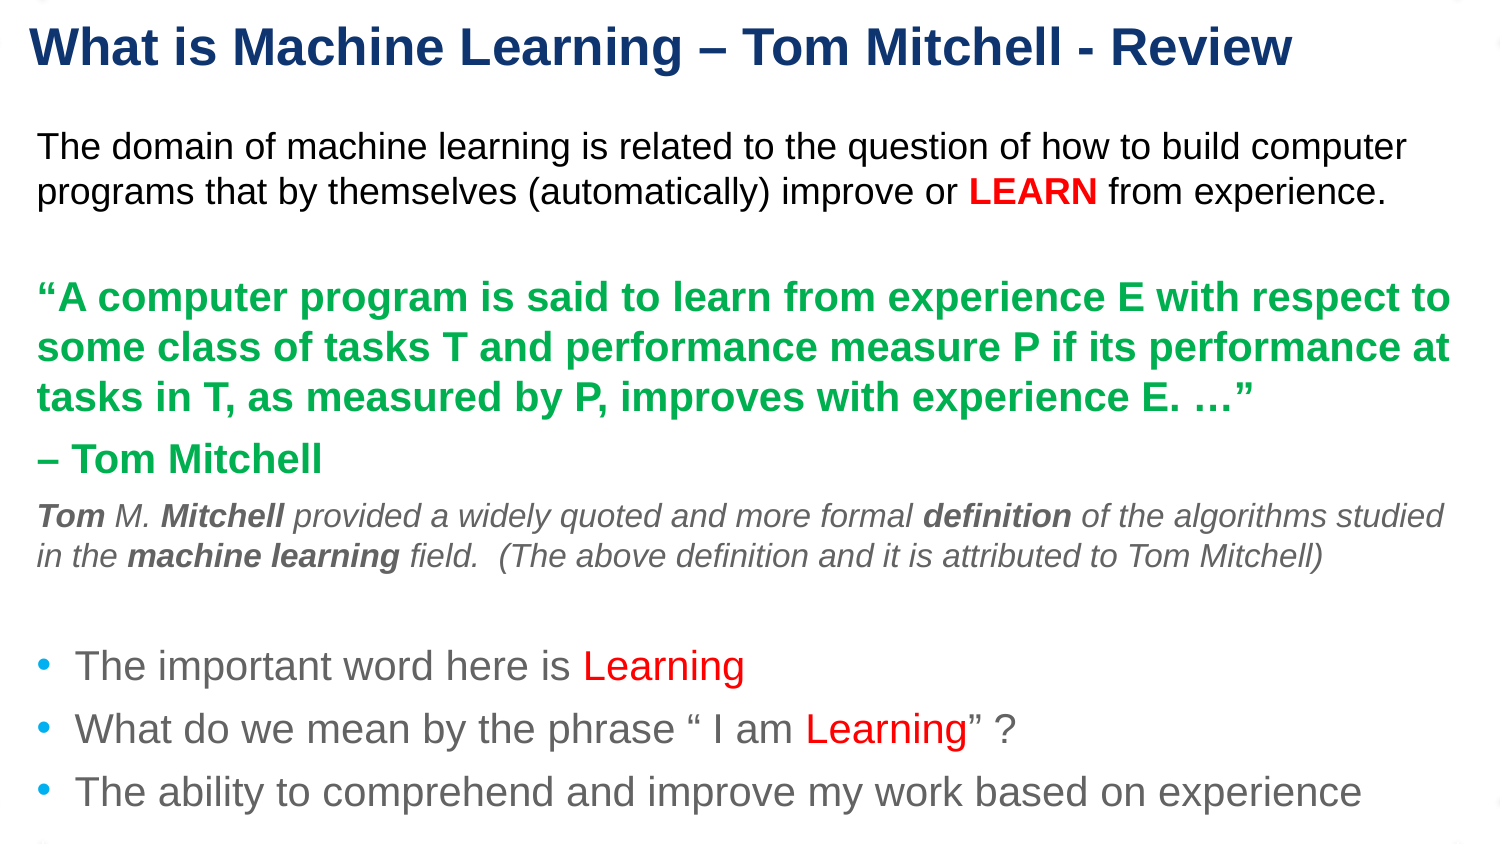

# What is Machine Learning – Tom Mitchell - Review
The domain of machine learning is related to the question of how to build computer  programs that by themselves (automatically) improve or LEARN from experience.

“A computer program is said to learn from experience E with respect to some class of tasks T and performance measure P if its performance at tasks in T, as measured by P, improves with experience E. …”
– Tom Mitchell
Tom M. Mitchell provided a widely quoted and more formal definition of the algorithms studied in the machine learning field.  (The above definition and it is attributed to Tom Mitchell)

The important word here is Learning
What do we mean by the phrase “ I am Learning” ?
The ability to comprehend and improve my work based on experience